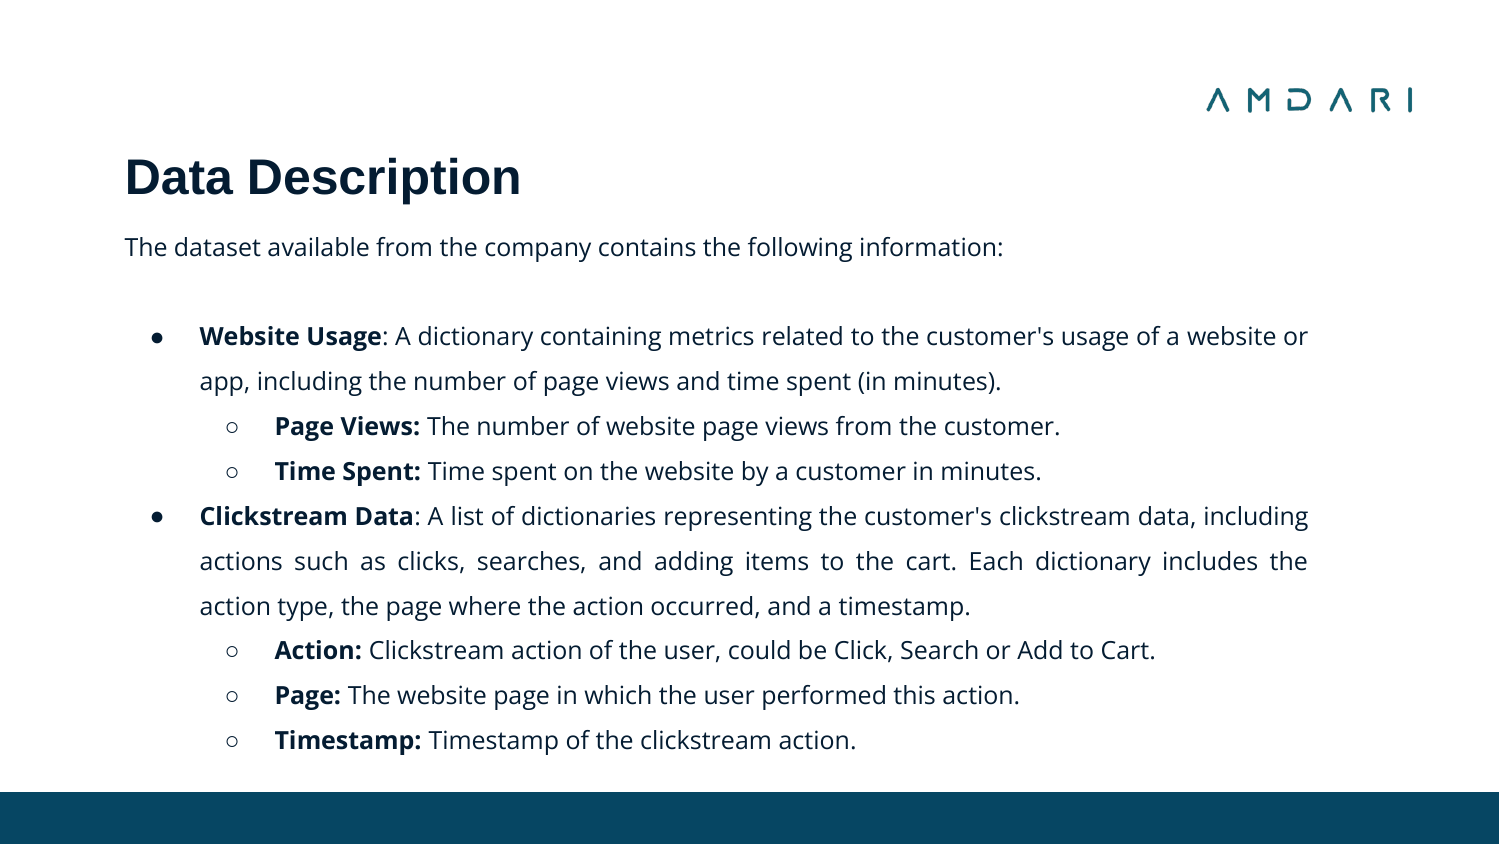

Data Description
The dataset available from the company contains the following information:

Website Usage: A dictionary containing metrics related to the customer's usage of a website or app, including the number of page views and time spent (in minutes).
Page Views: The number of website page views from the customer.
Time Spent: Time spent on the website by a customer in minutes.
Clickstream Data: A list of dictionaries representing the customer's clickstream data, including actions such as clicks, searches, and adding items to the cart. Each dictionary includes the action type, the page where the action occurred, and a timestamp.
Action: Clickstream action of the user, could be Click, Search or Add to Cart.
Page: The website page in which the user performed this action.
Timestamp: Timestamp of the clickstream action.